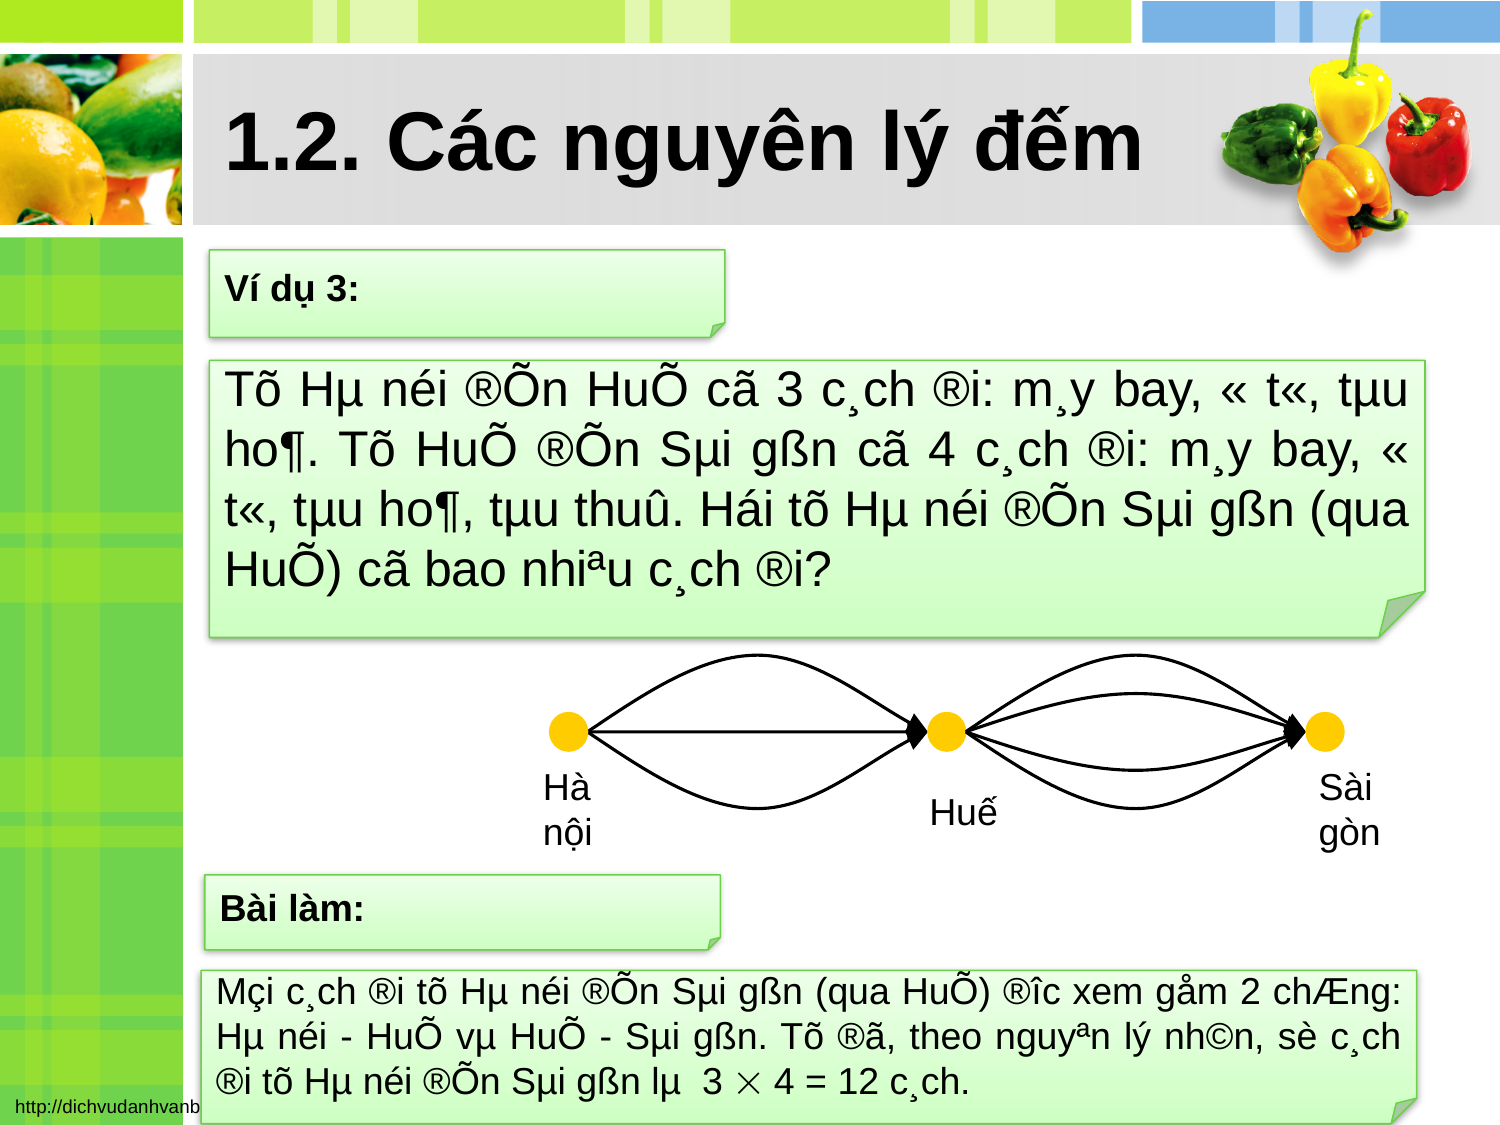

# 1.2. Các nguyên lý đếm
Ví dụ 3:
Tõ Hµ néi ®Õn HuÕ cã 3 c¸ch ®i: m¸y bay, « t«, tµu ho¶. Tõ HuÕ ®Õn Sµi gßn cã 4 c¸ch ®i: m¸y bay, « t«, tµu ho¶, tµu thuû. Hái tõ Hµ néi ®Õn Sµi gßn (qua HuÕ) cã bao nhiªu c¸ch ®i?

Hà nội
Sài gòn
Huế
Bài làm:
Mçi c¸ch ®i tõ Hµ néi ®Õn Sµi gßn (qua HuÕ) ®­îc xem gåm 2 chÆng: Hµ néi - HuÕ vµ HuÕ - Sµi gßn. Tõ ®ã, theo nguyªn lý nh©n, sè c¸ch ®i tõ Hµ néi ®Õn Sµi gßn lµ  3 × 4 = 12 c¸ch.